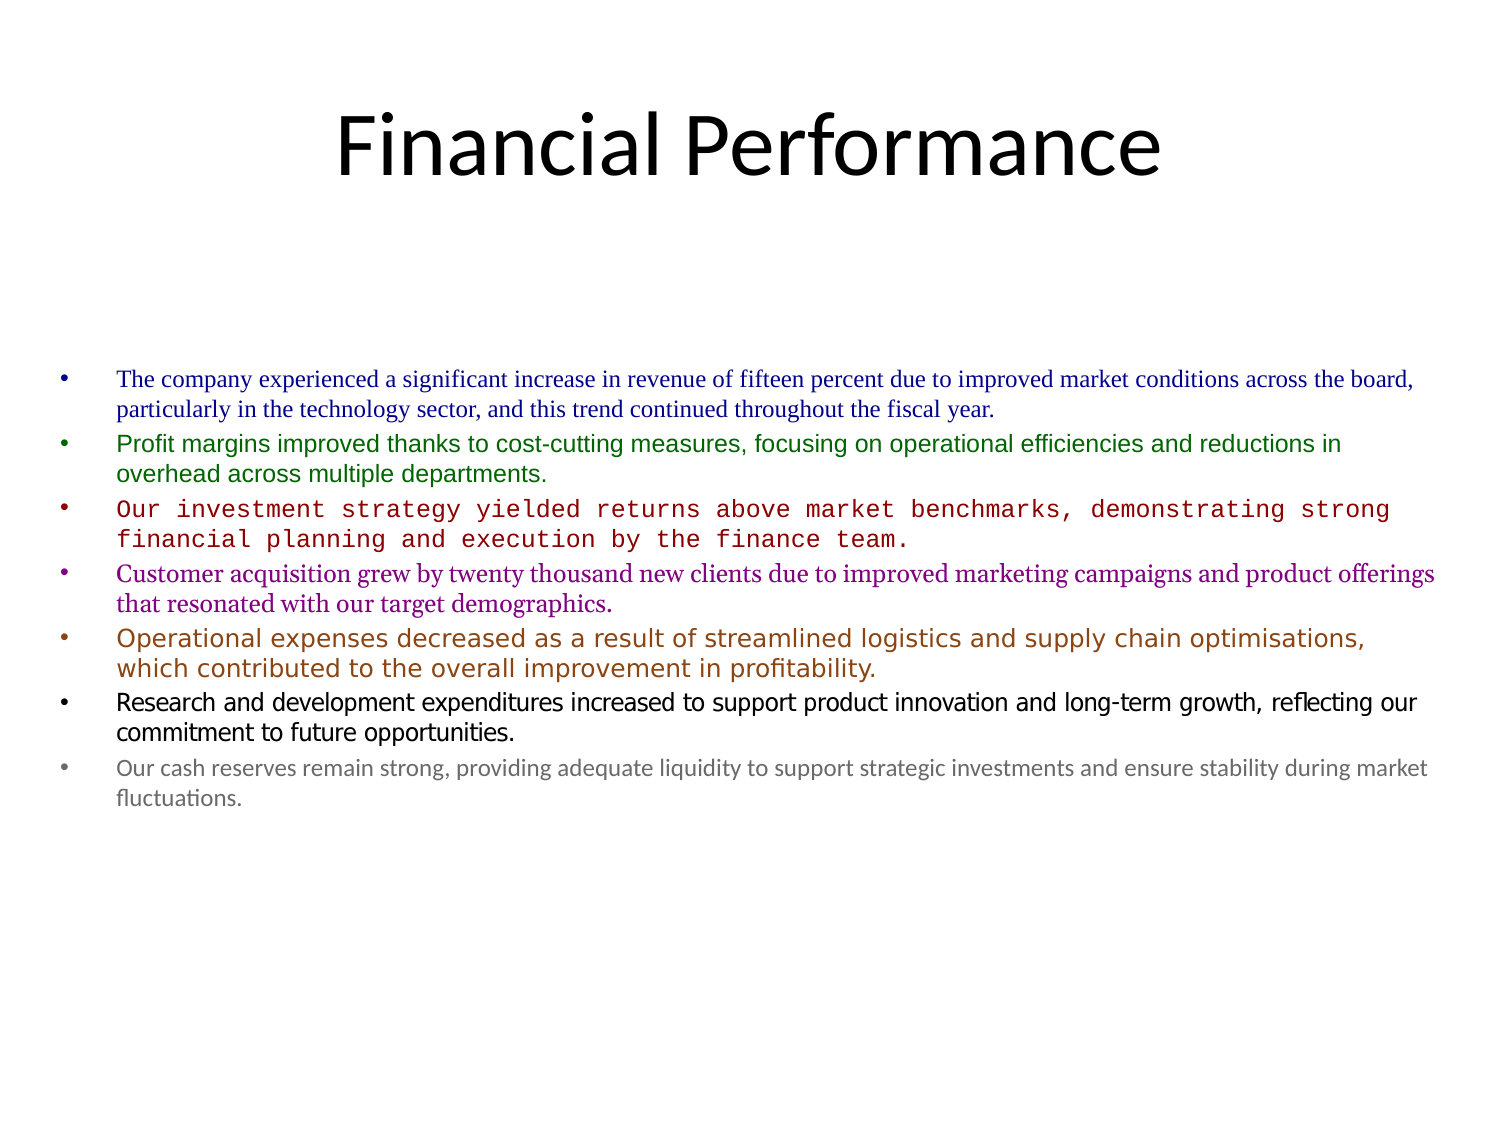

# Financial Performance

The company experienced a significant increase in revenue of fifteen percent due to improved market conditions across the board, particularly in the technology sector, and this trend continued throughout the fiscal year.
Profit margins improved thanks to cost-cutting measures, focusing on operational efficiencies and reductions in overhead across multiple departments.
Our investment strategy yielded returns above market benchmarks, demonstrating strong financial planning and execution by the finance team.
Customer acquisition grew by twenty thousand new clients due to improved marketing campaigns and product offerings that resonated with our target demographics.
Operational expenses decreased as a result of streamlined logistics and supply chain optimisations, which contributed to the overall improvement in profitability.
Research and development expenditures increased to support product innovation and long-term growth, reflecting our commitment to future opportunities.
Our cash reserves remain strong, providing adequate liquidity to support strategic investments and ensure stability during market fluctuations.